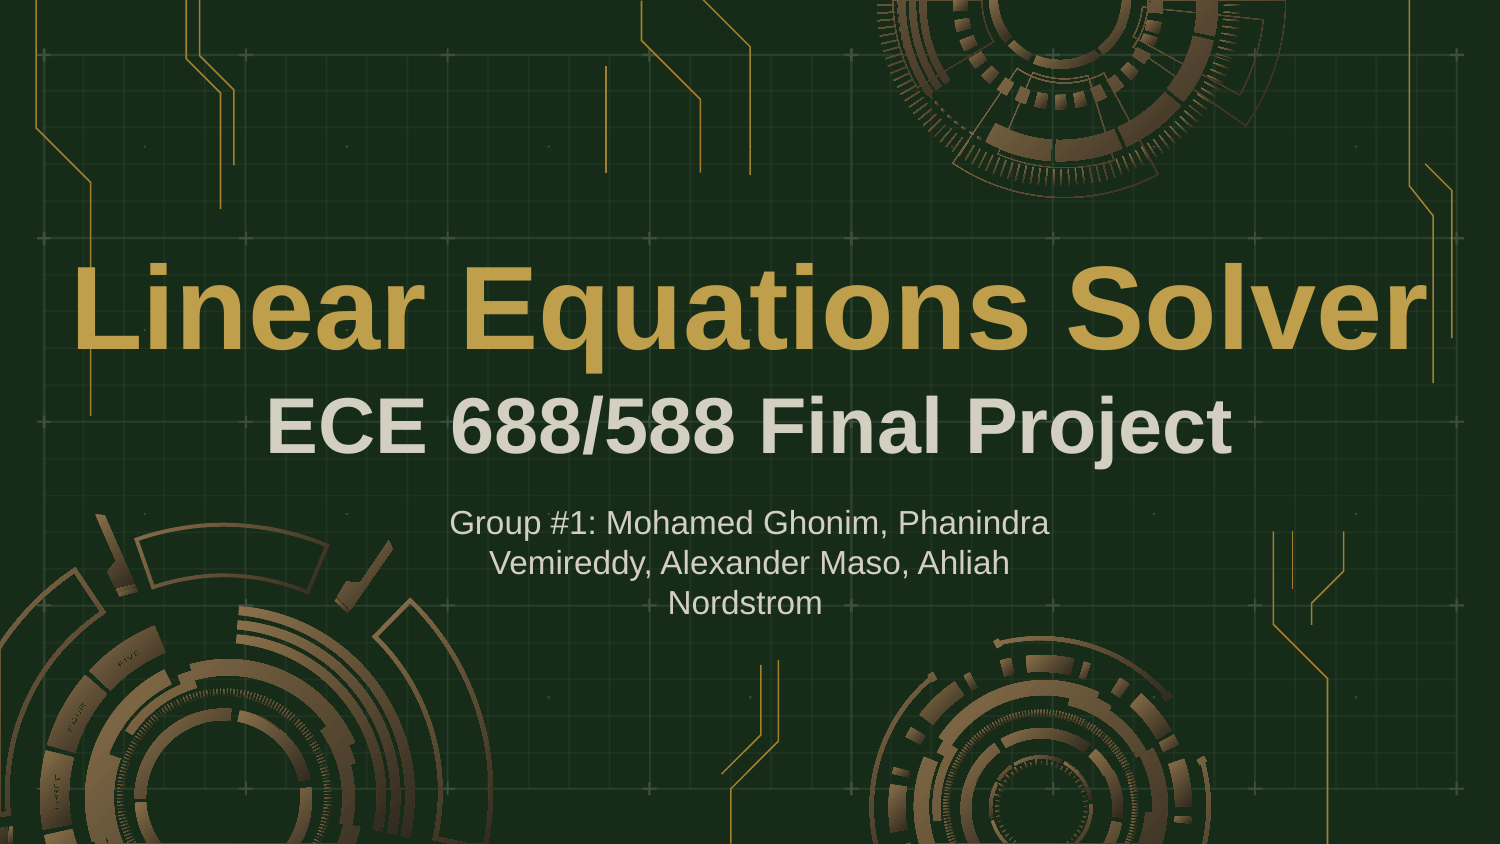

# Linear Equations Solver ECE 688/588 Final Project
Group #1: Mohamed Ghonim, Phanindra Vemireddy, Alexander Maso, Ahliah Nordstrom